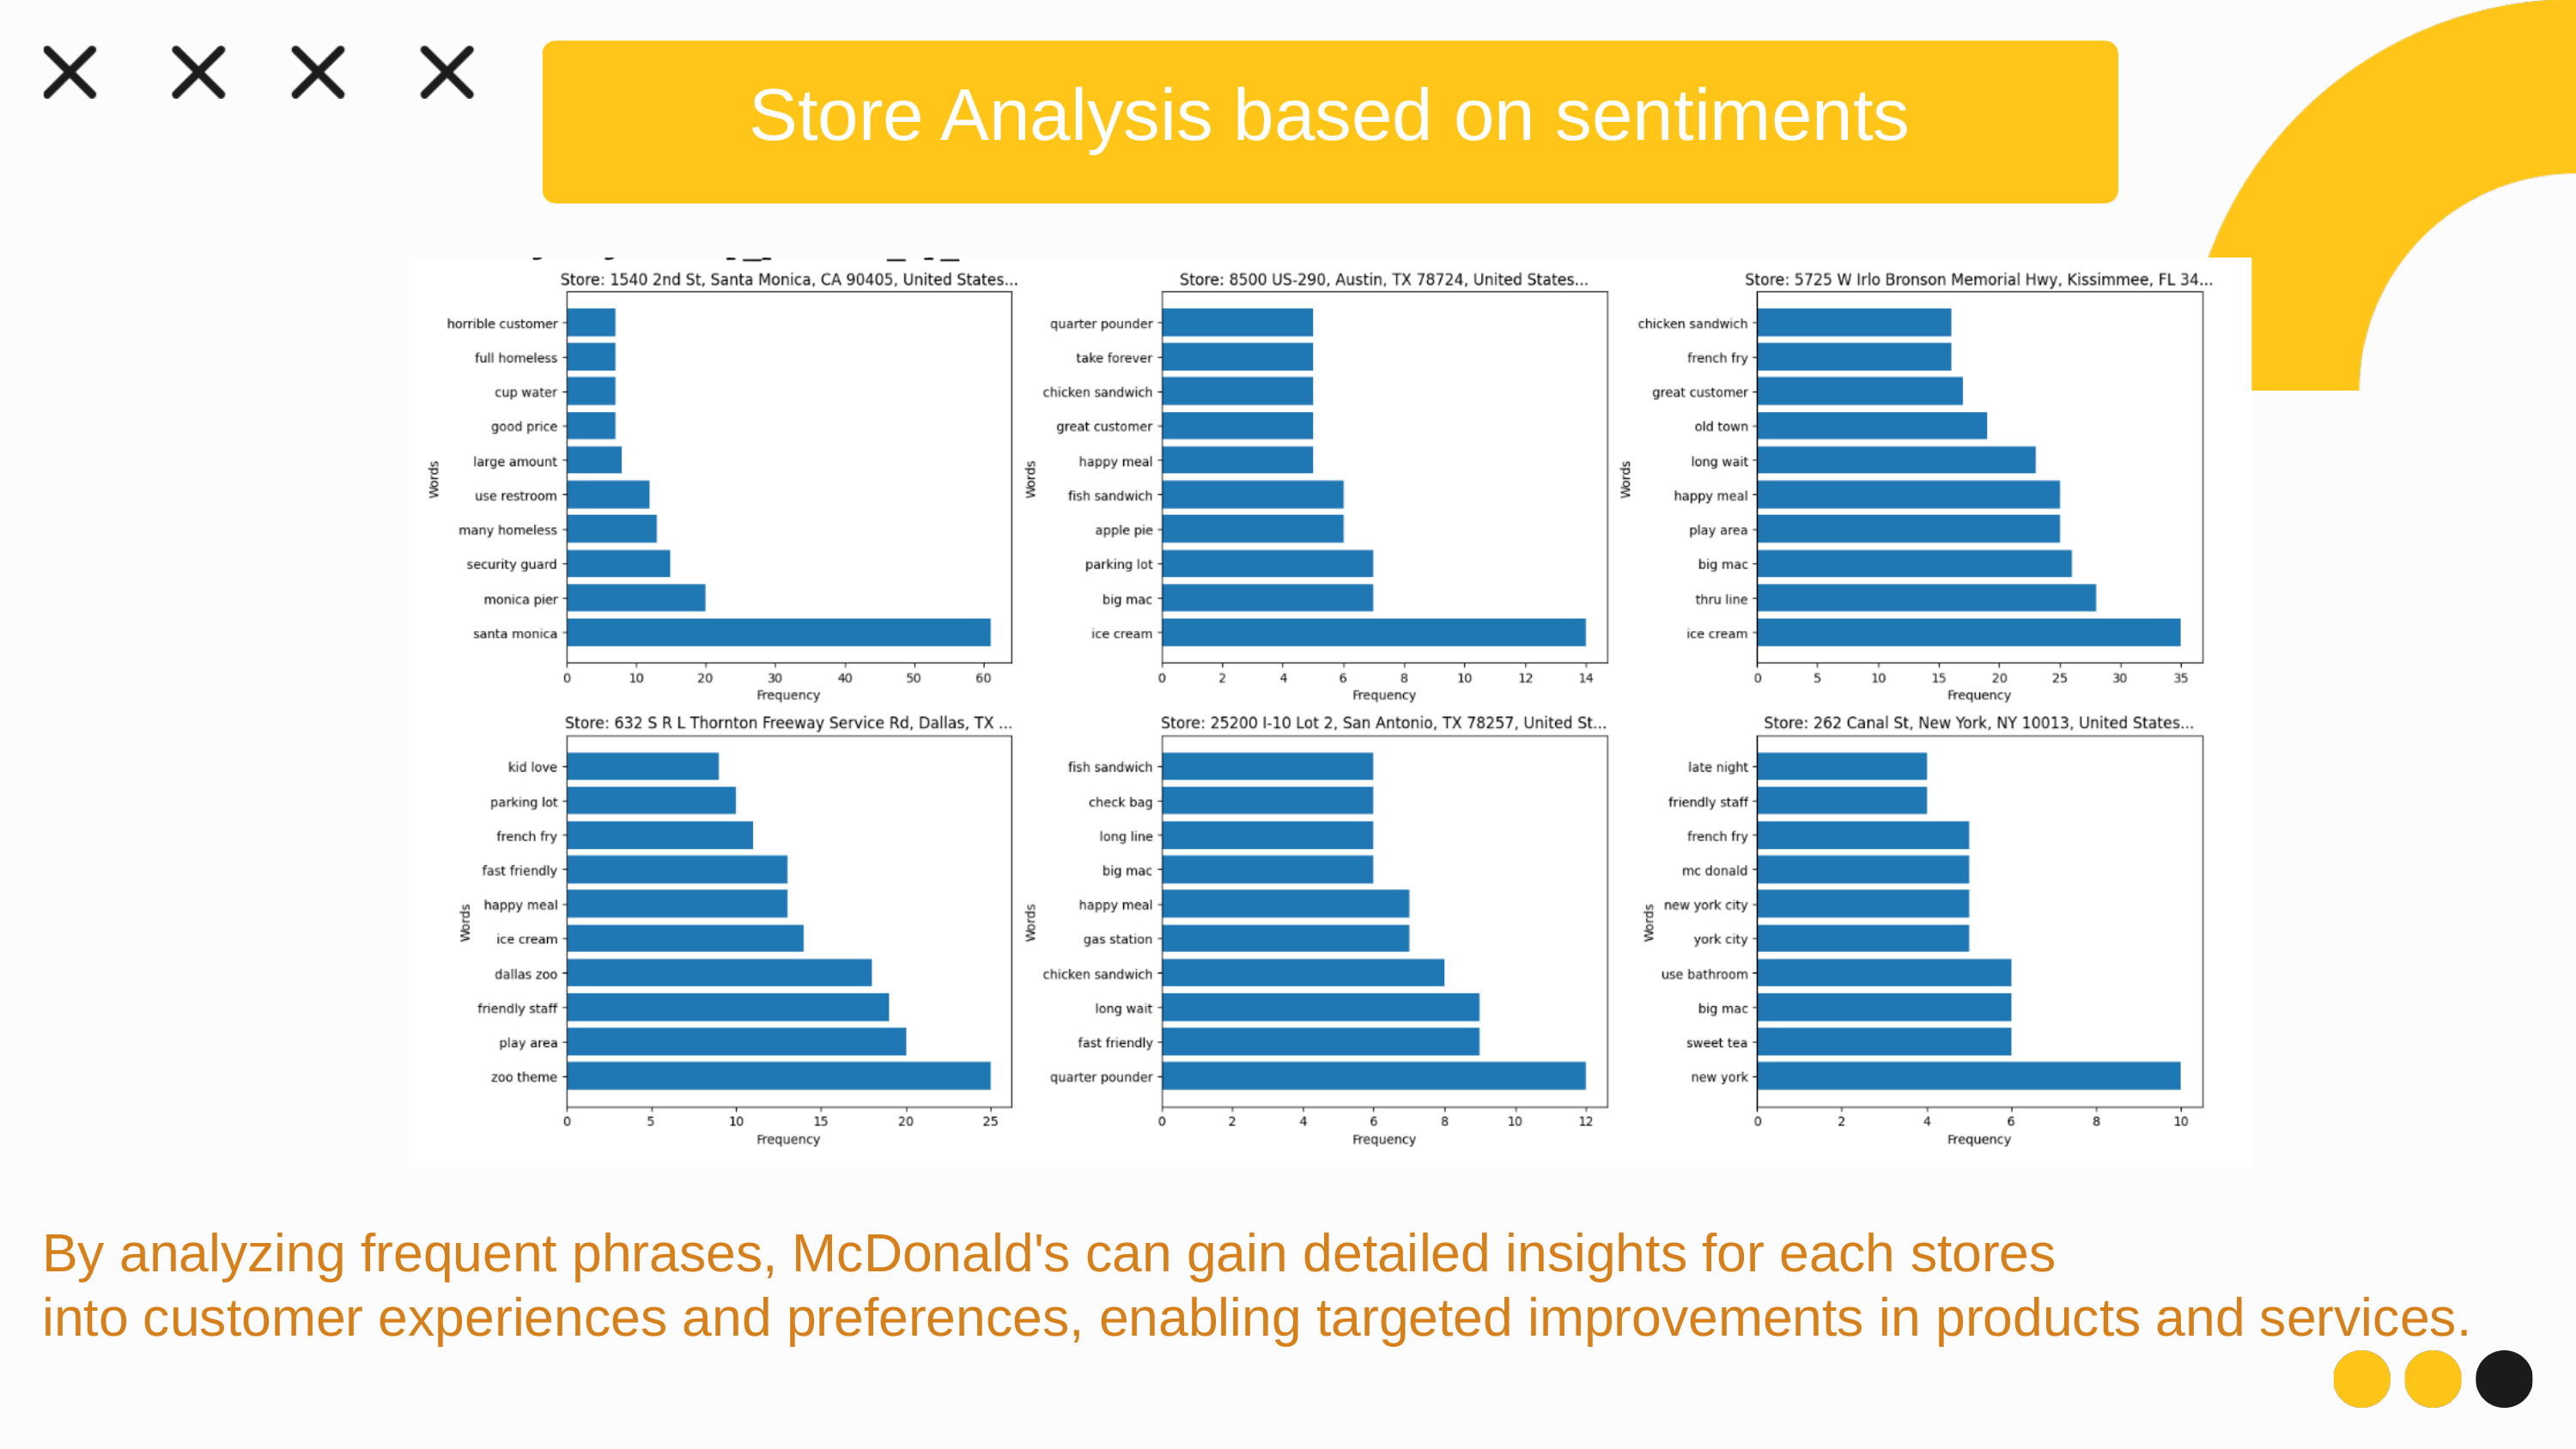

Store Analysis based on sentiments

By analyzing frequent phrases, McDonald's can gain detailed insights for each stores
into customer experiences and preferences, enabling targeted improvements in products and services.